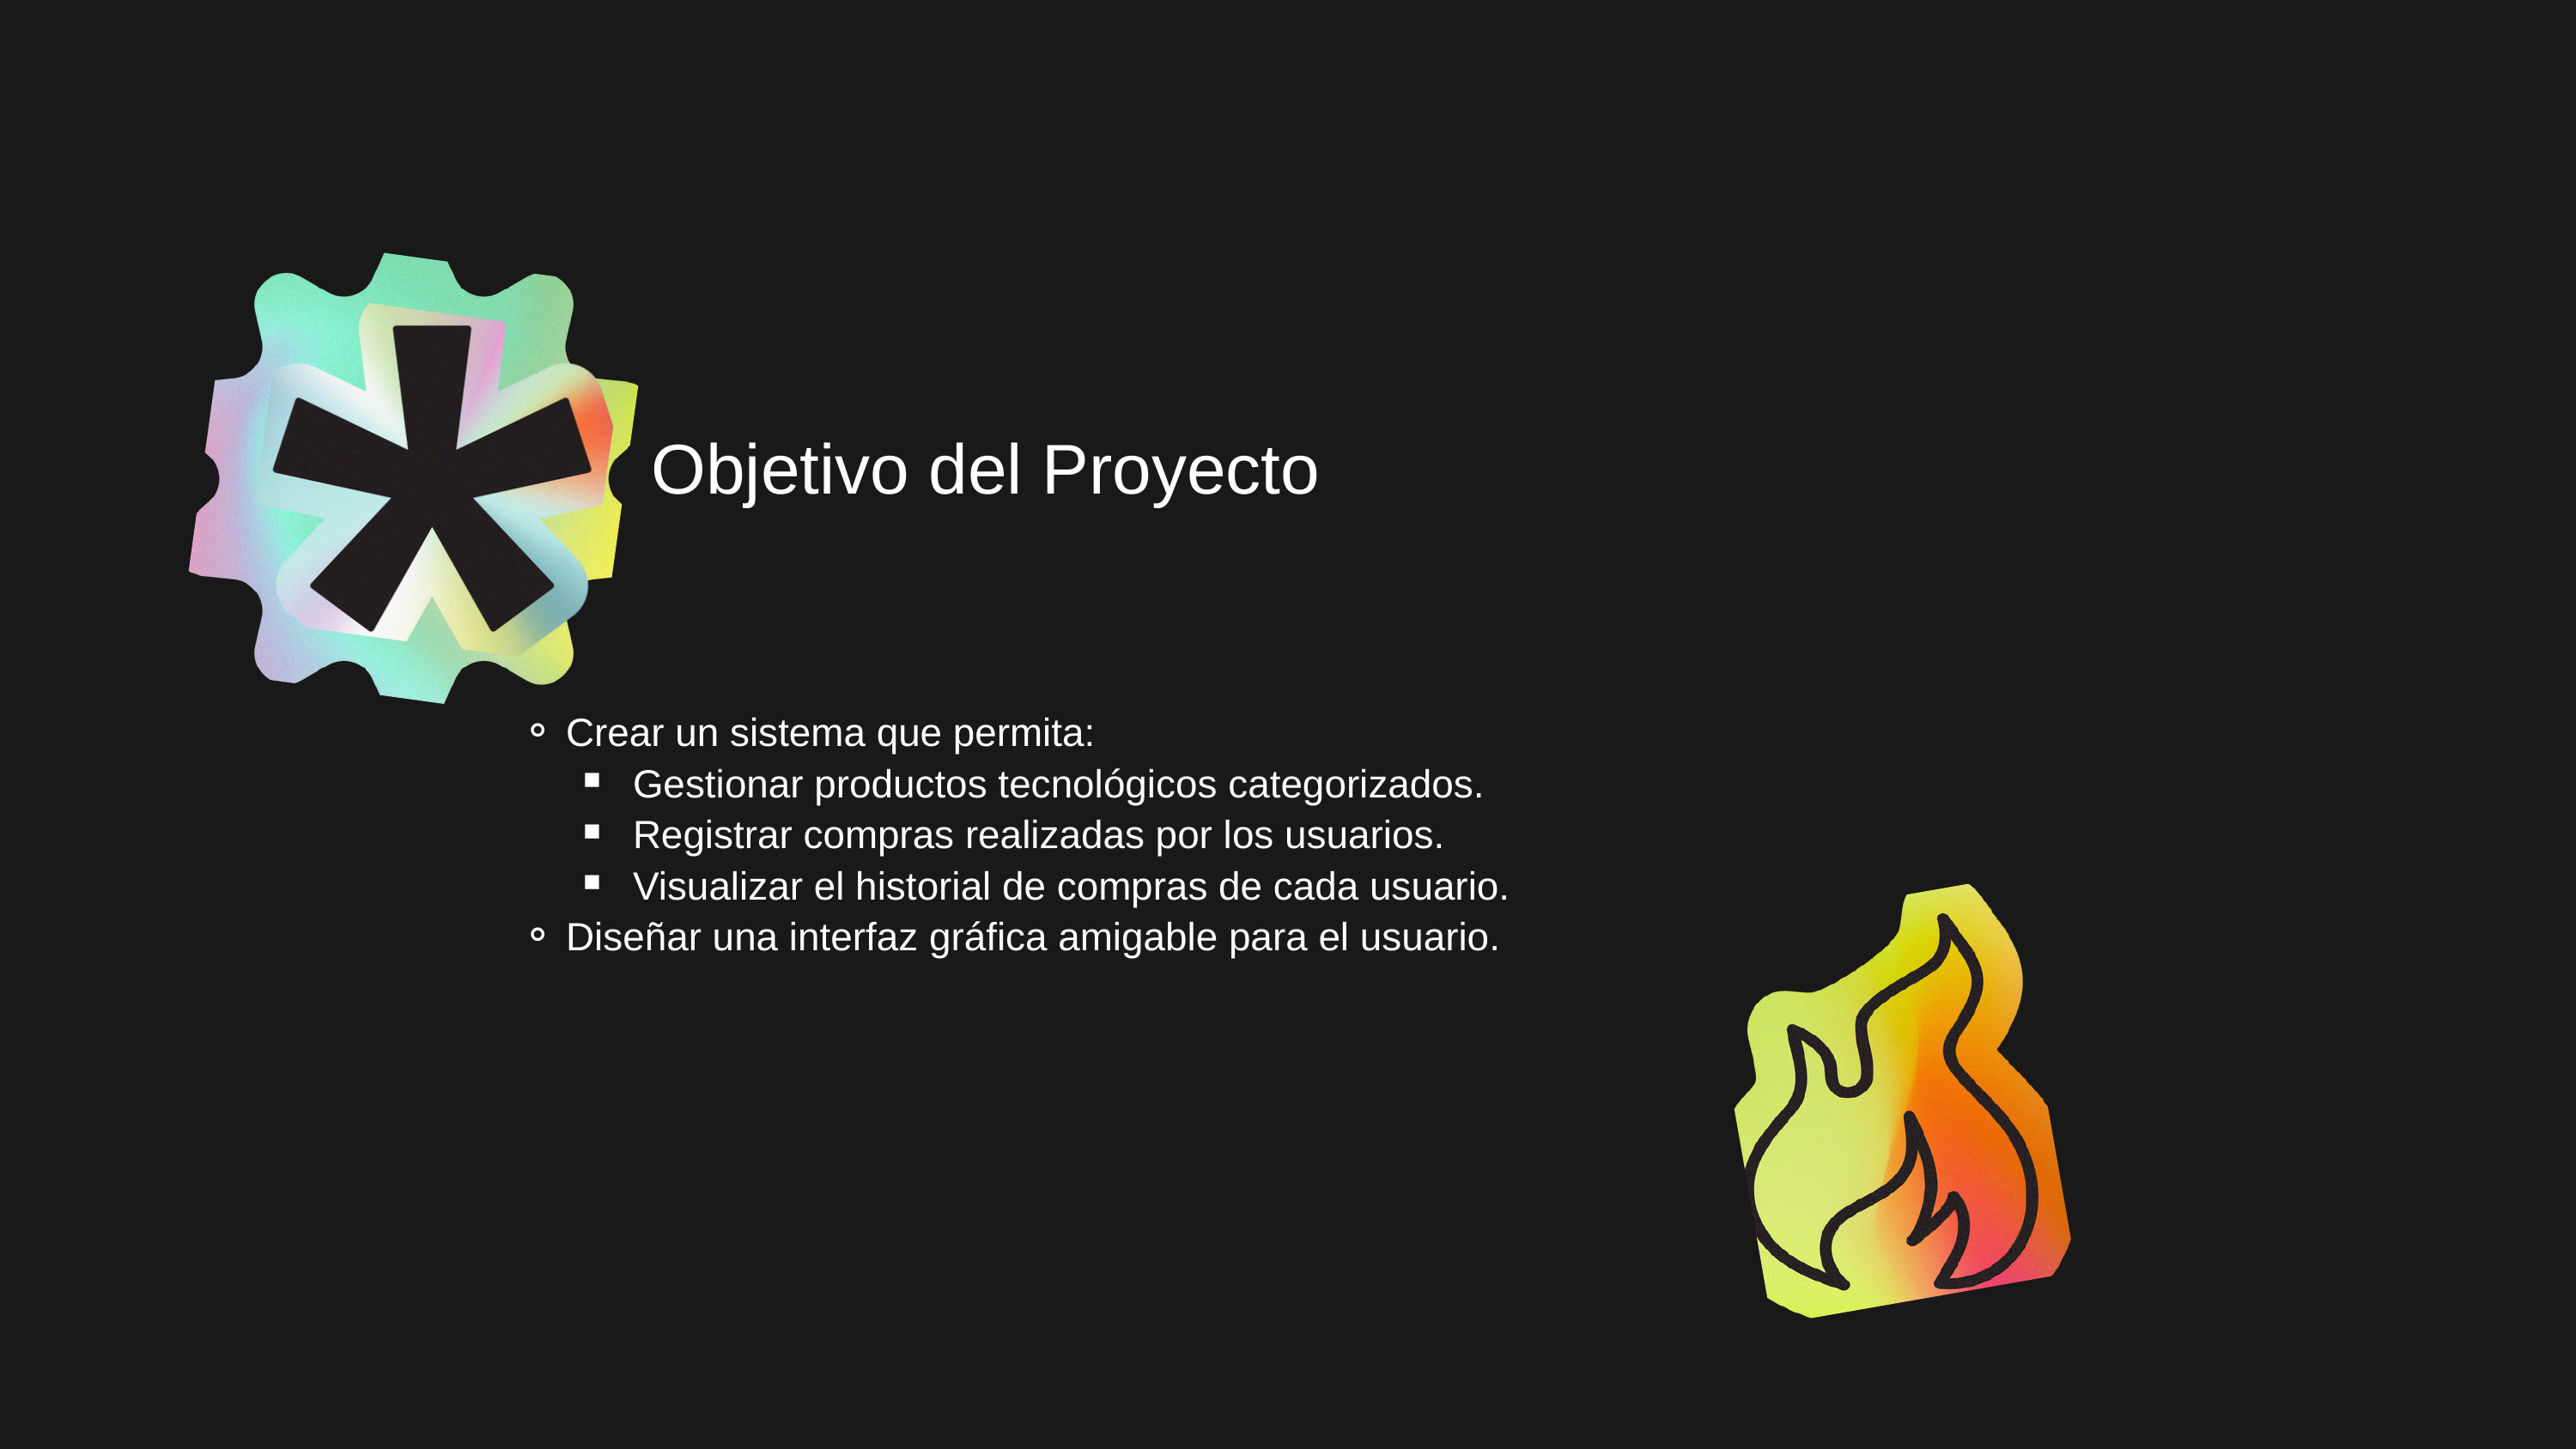

Objetivo del Proyecto
Crear un sistema que permita:
Gestionar productos tecnológicos categorizados.
Registrar compras realizadas por los usuarios.
Visualizar el historial de compras de cada usuario.
Diseñar una interfaz gráfica amigable para el usuario.